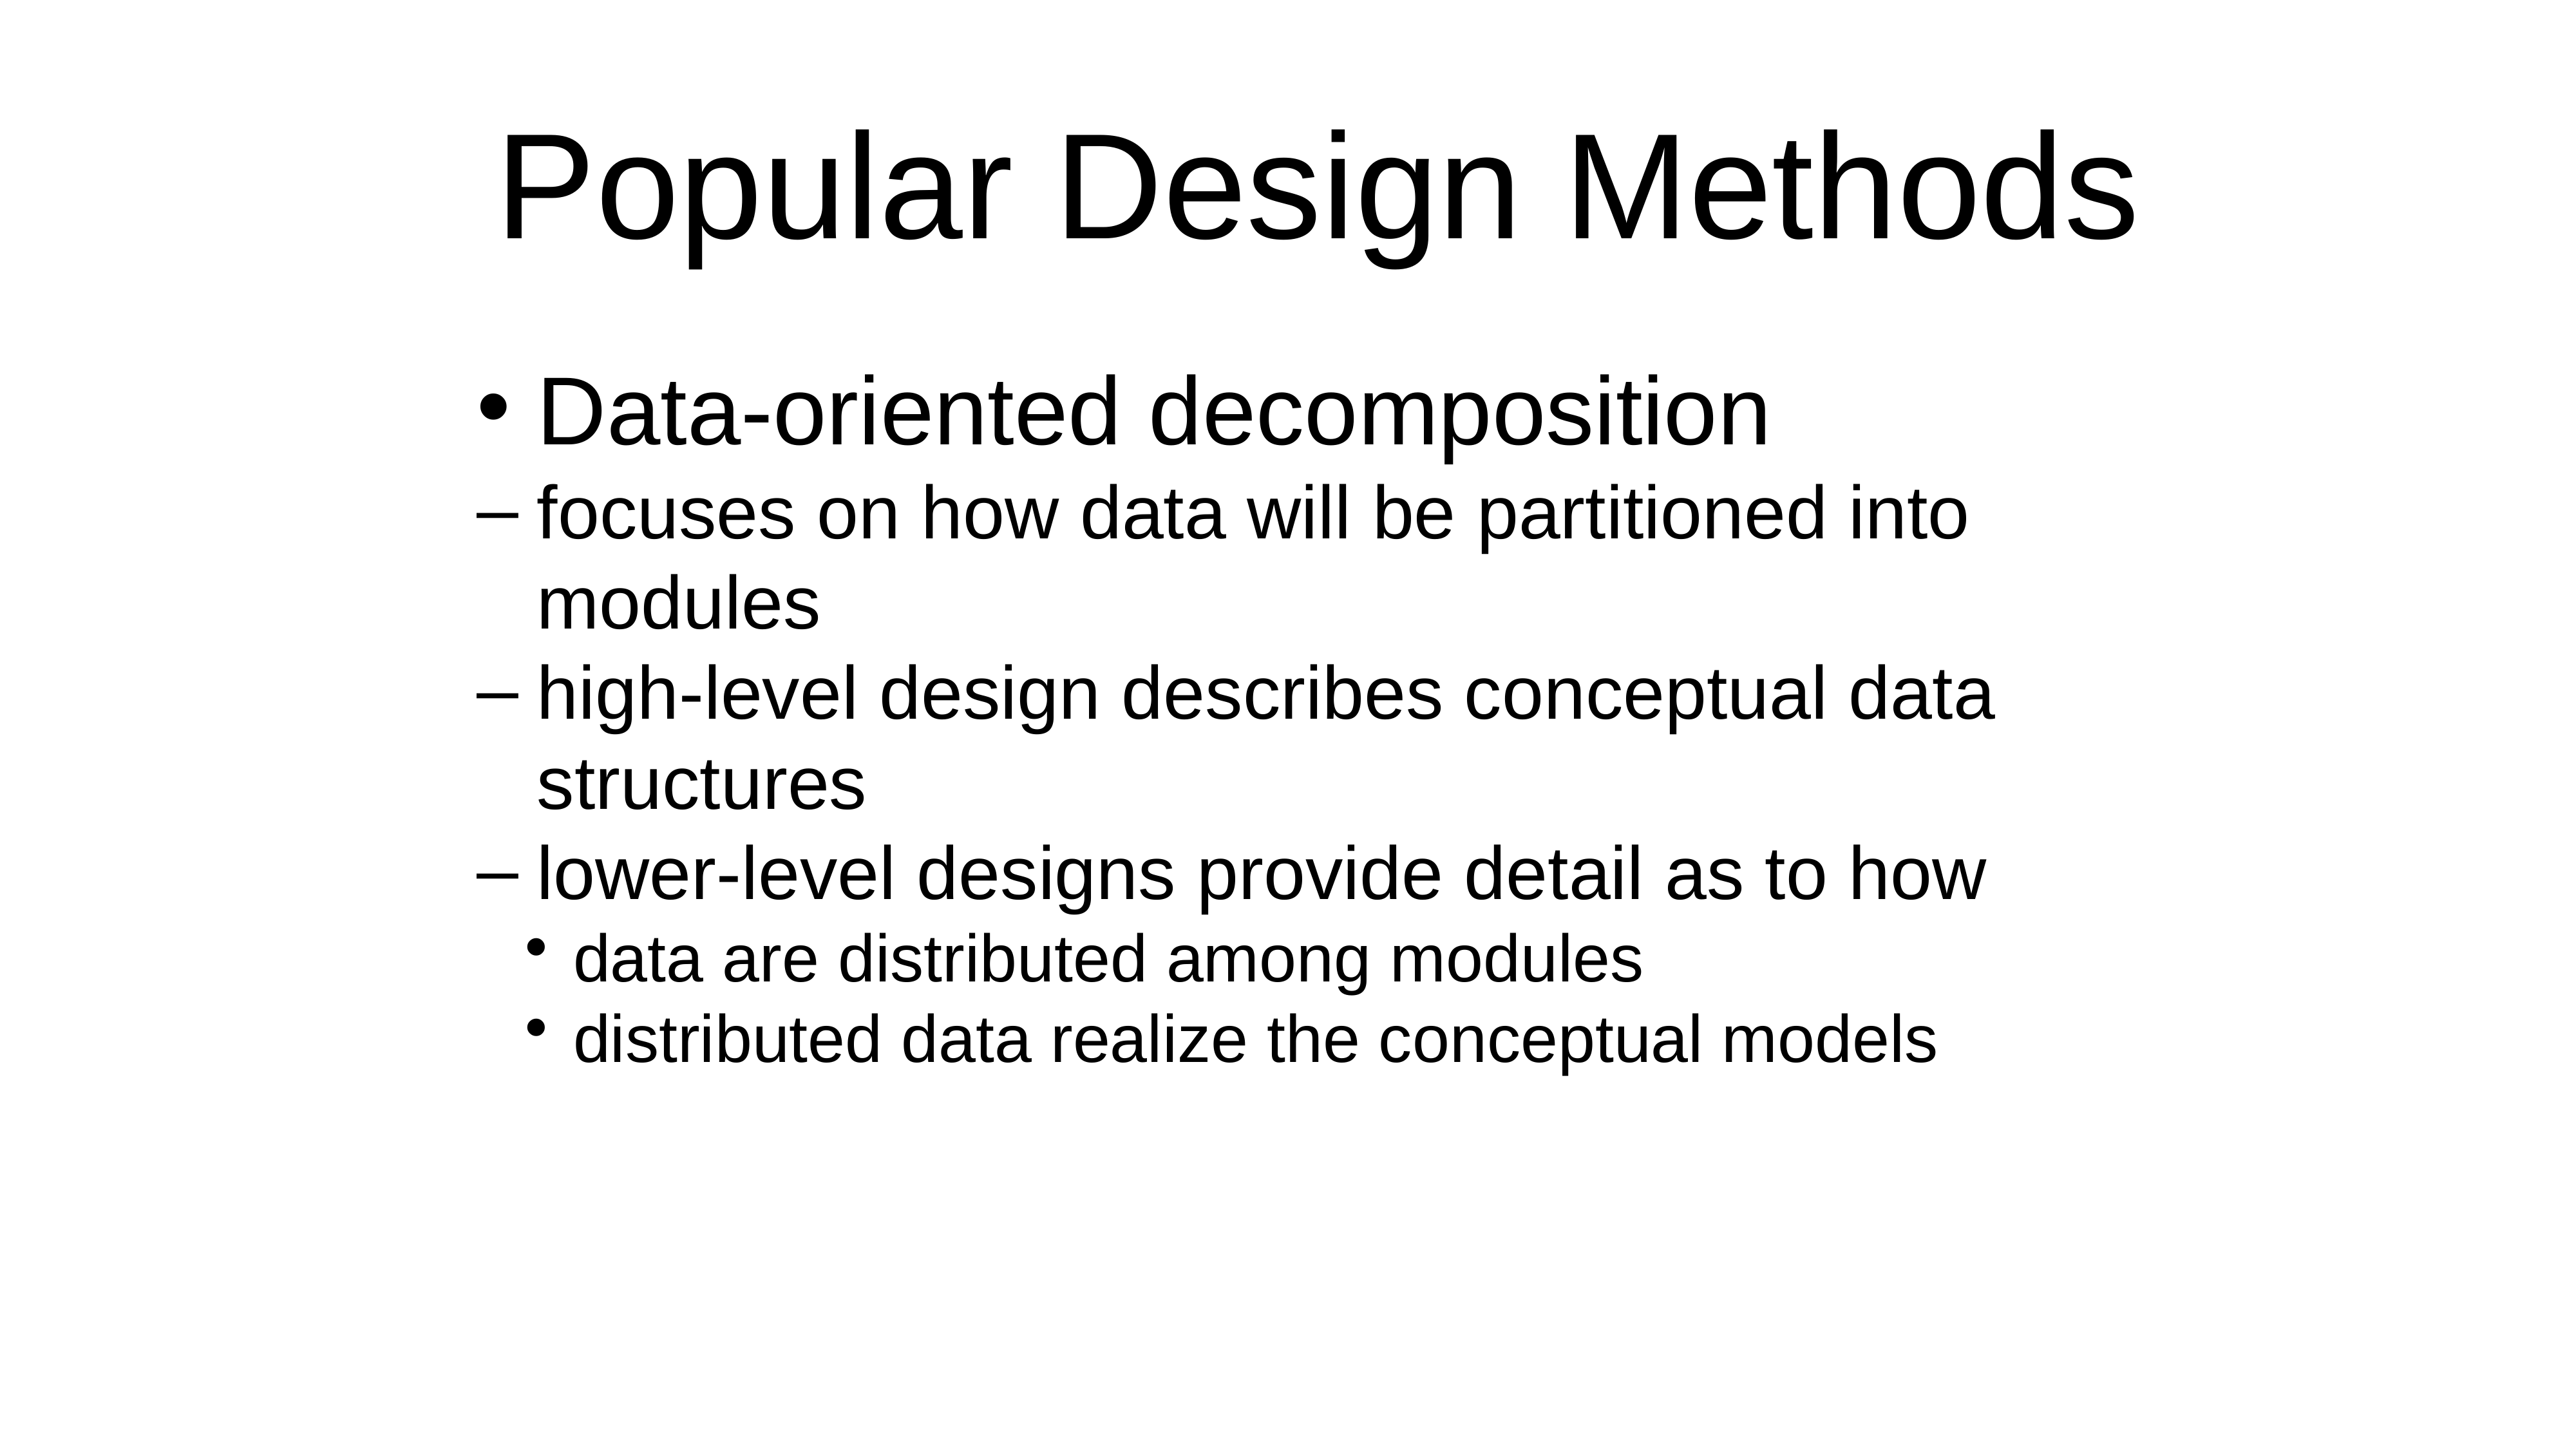

Popular Design Methods
Data-oriented decomposition
focuses on how data will be partitioned into modules
high-level design describes conceptual data structures
lower-level designs provide detail as to how
data are distributed among modules
distributed data realize the conceptual models